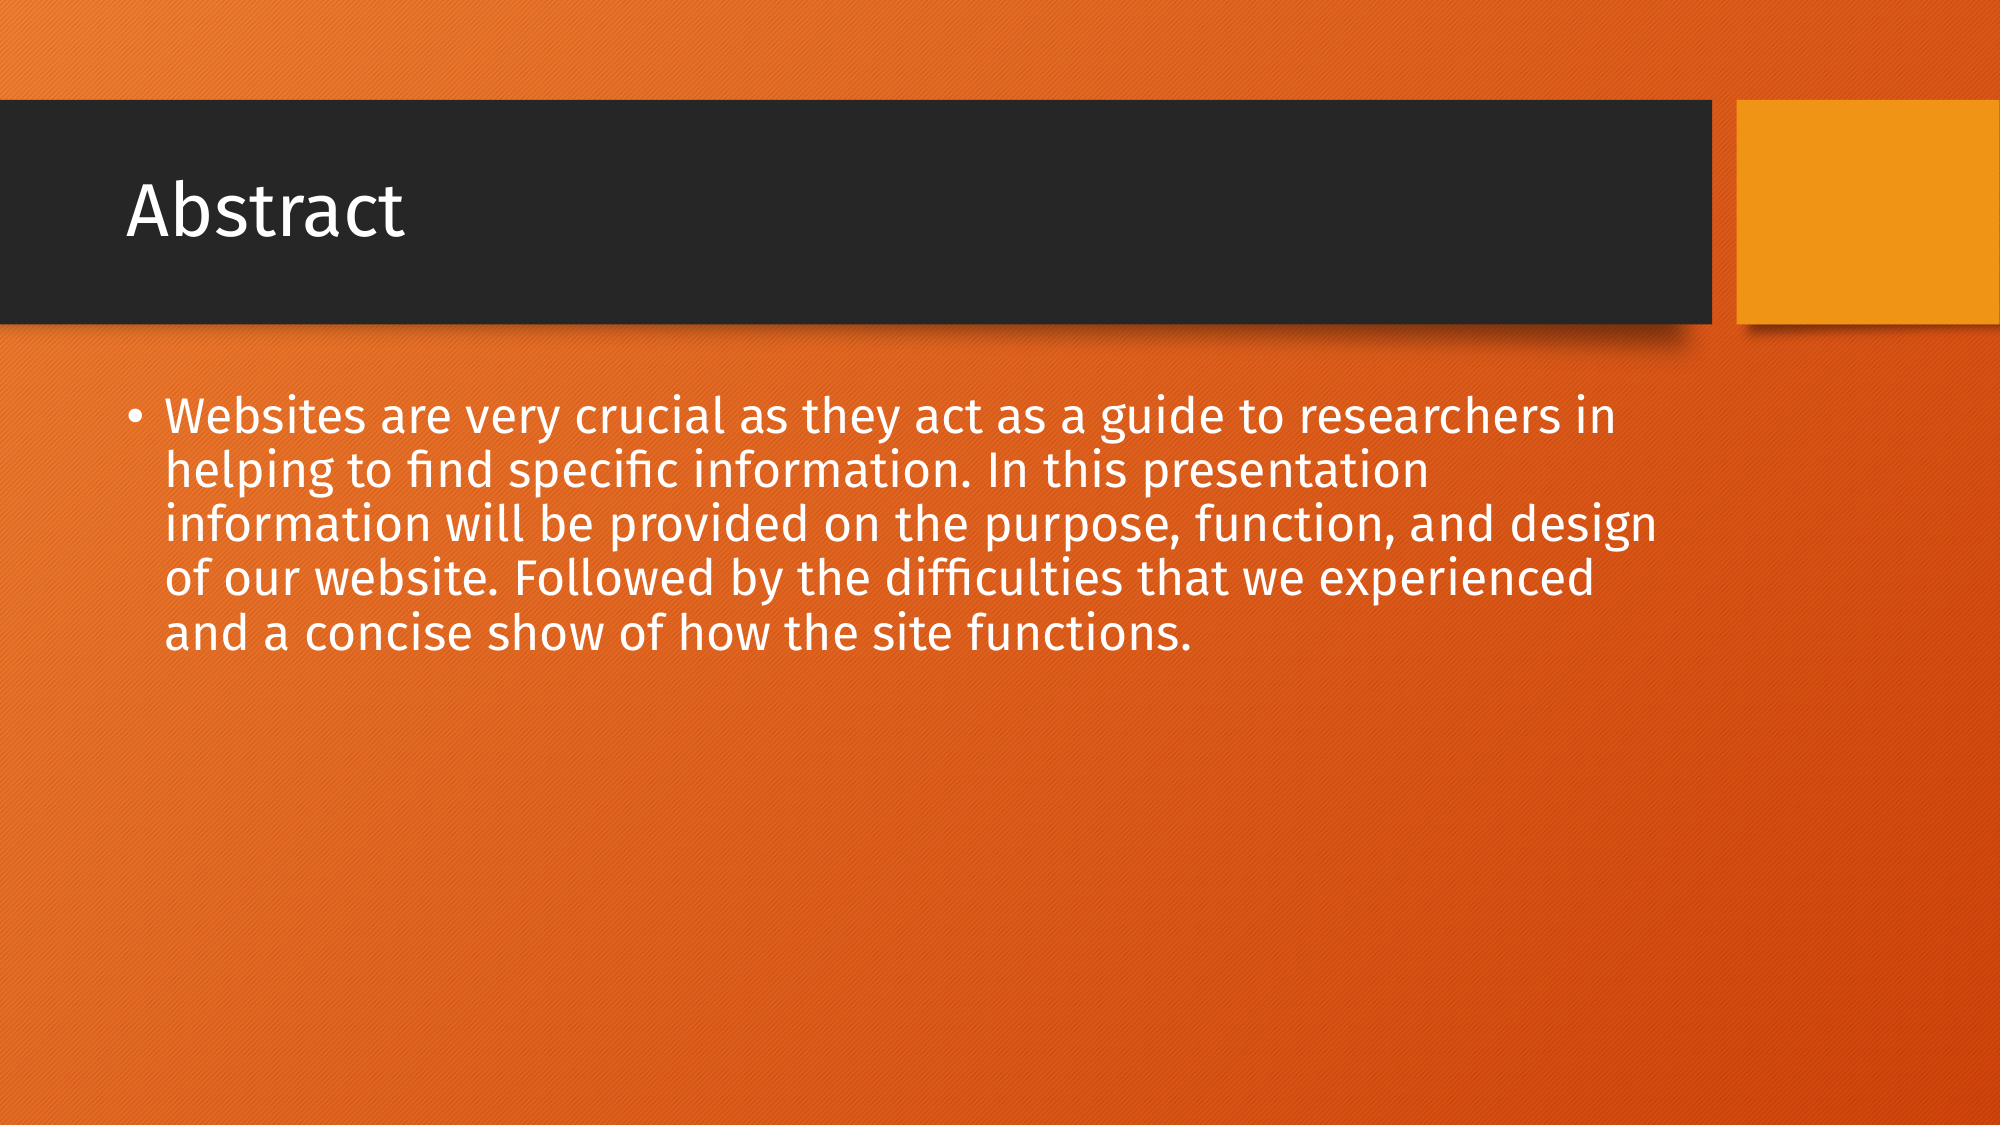

# Abstract
Websites are very crucial as they act as a guide to researchers in helping to find specific information. In this presentation information will be provided on the purpose, function, and design of our website. Followed by the difficulties that we experienced and a concise show of how the site functions.